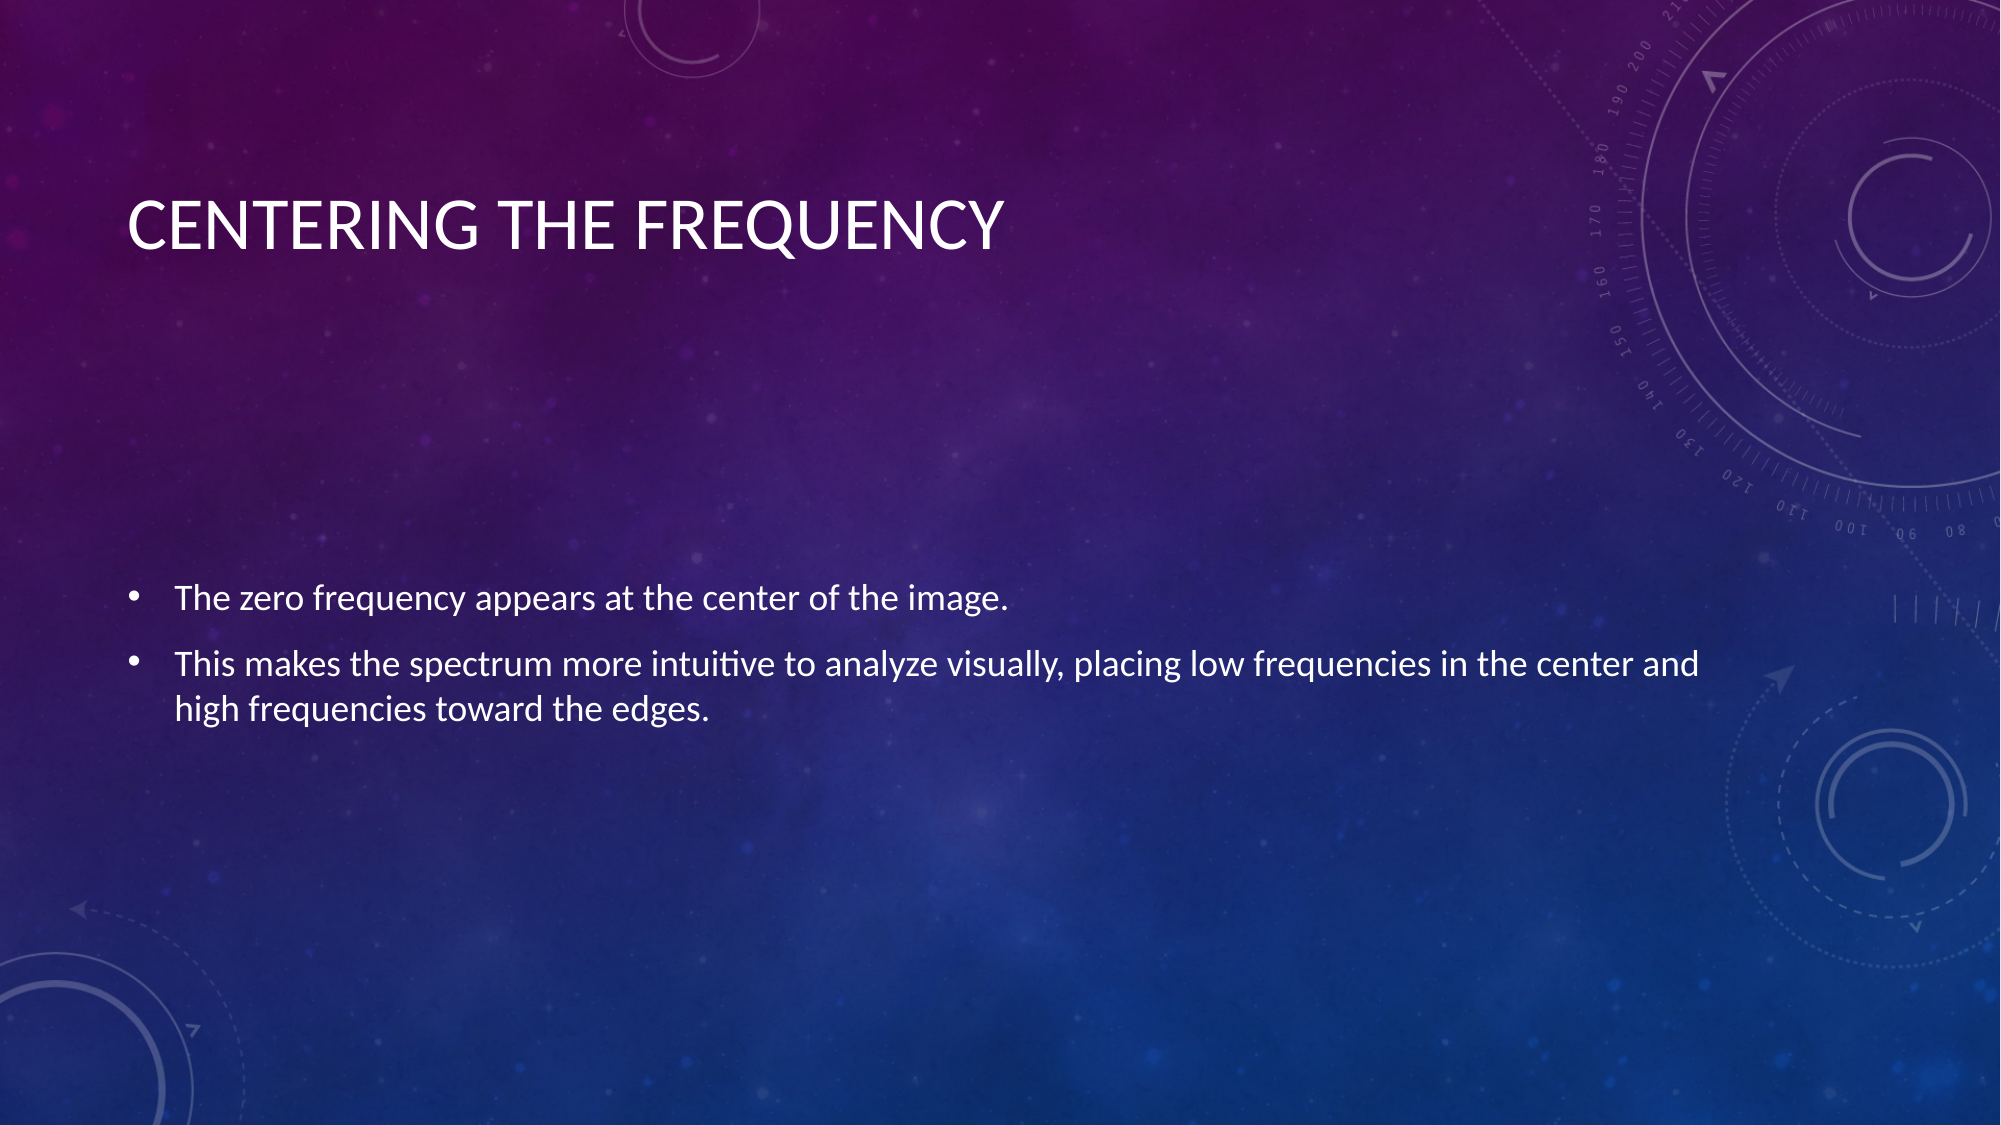

# Centering the Frequency
The zero frequency appears at the center of the image.
This makes the spectrum more intuitive to analyze visually, placing low frequencies in the center and high frequencies toward the edges.